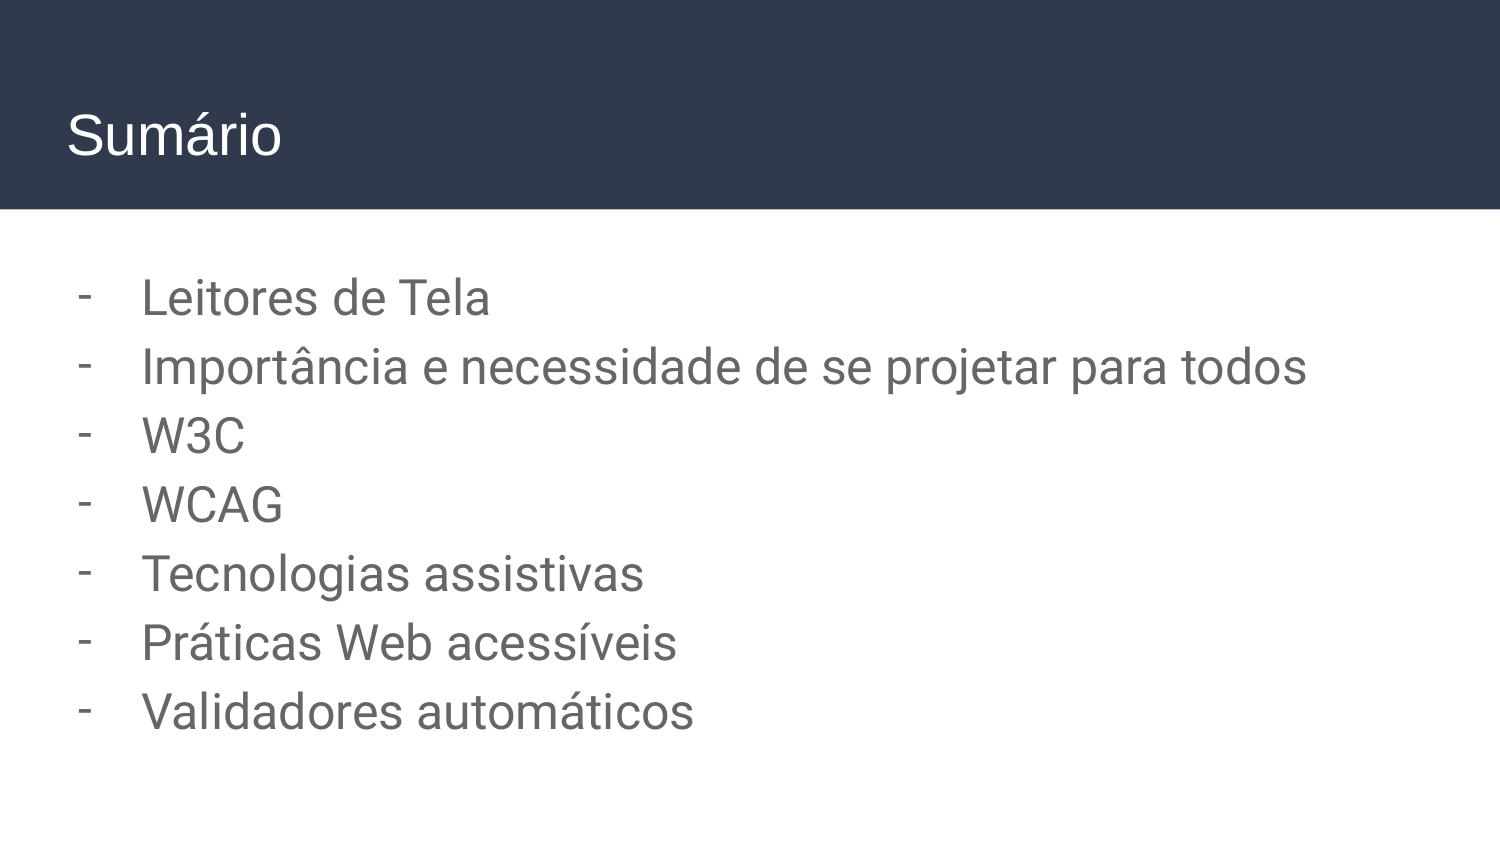

# Sumário
Leitores de Tela
Importância e necessidade de se projetar para todos
W3C
WCAG
Tecnologias assistivas
Práticas Web acessíveis
Validadores automáticos